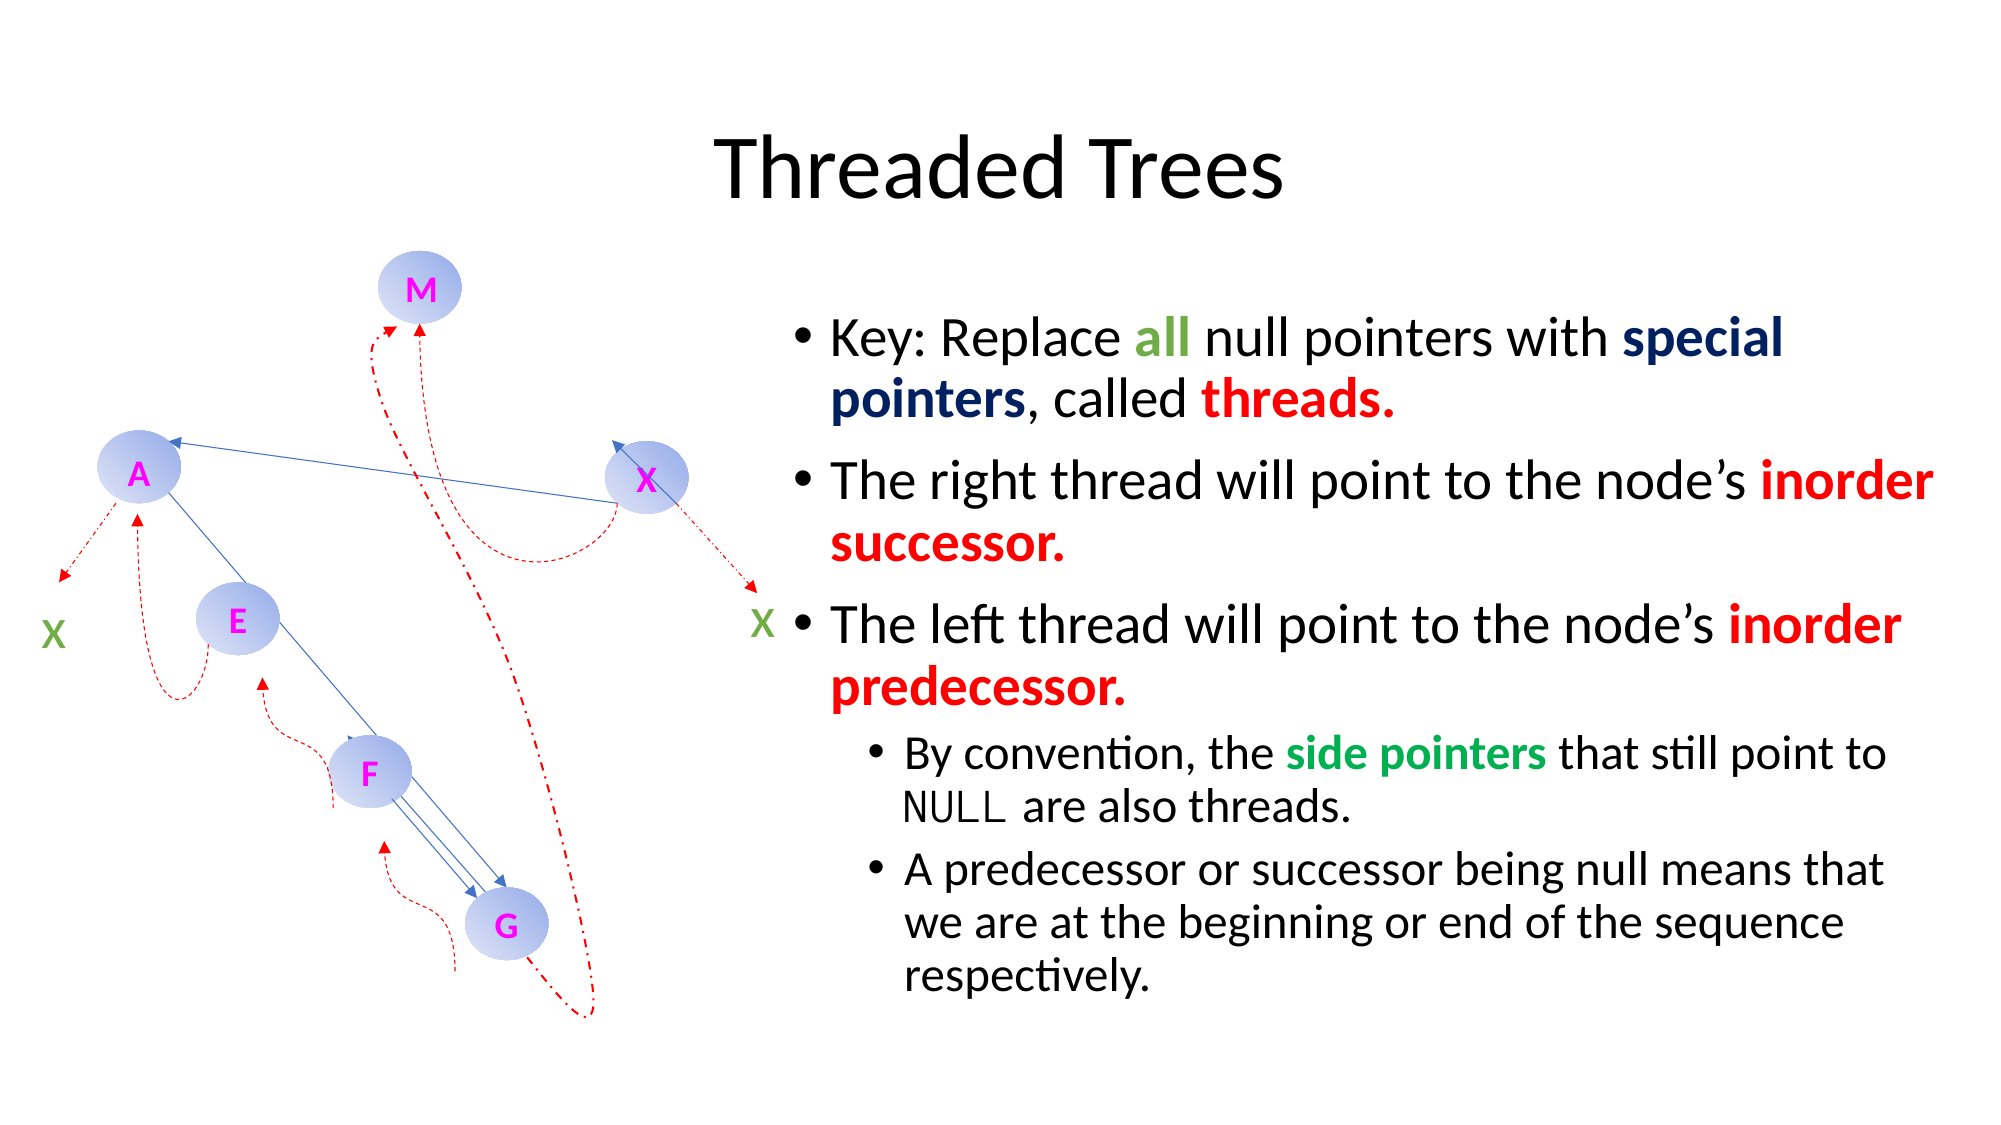

# Threaded Trees
M
Key: Replace all null pointers with special pointers, called threads.
The right thread will point to the node’s inorder successor.
The left thread will point to the node’s inorder predecessor.
By convention, the side pointers that still point to NULL are also threads.
A predecessor or successor being null means that we are at the beginning or end of the sequence respectively.

A
X
x
x
E
F
G